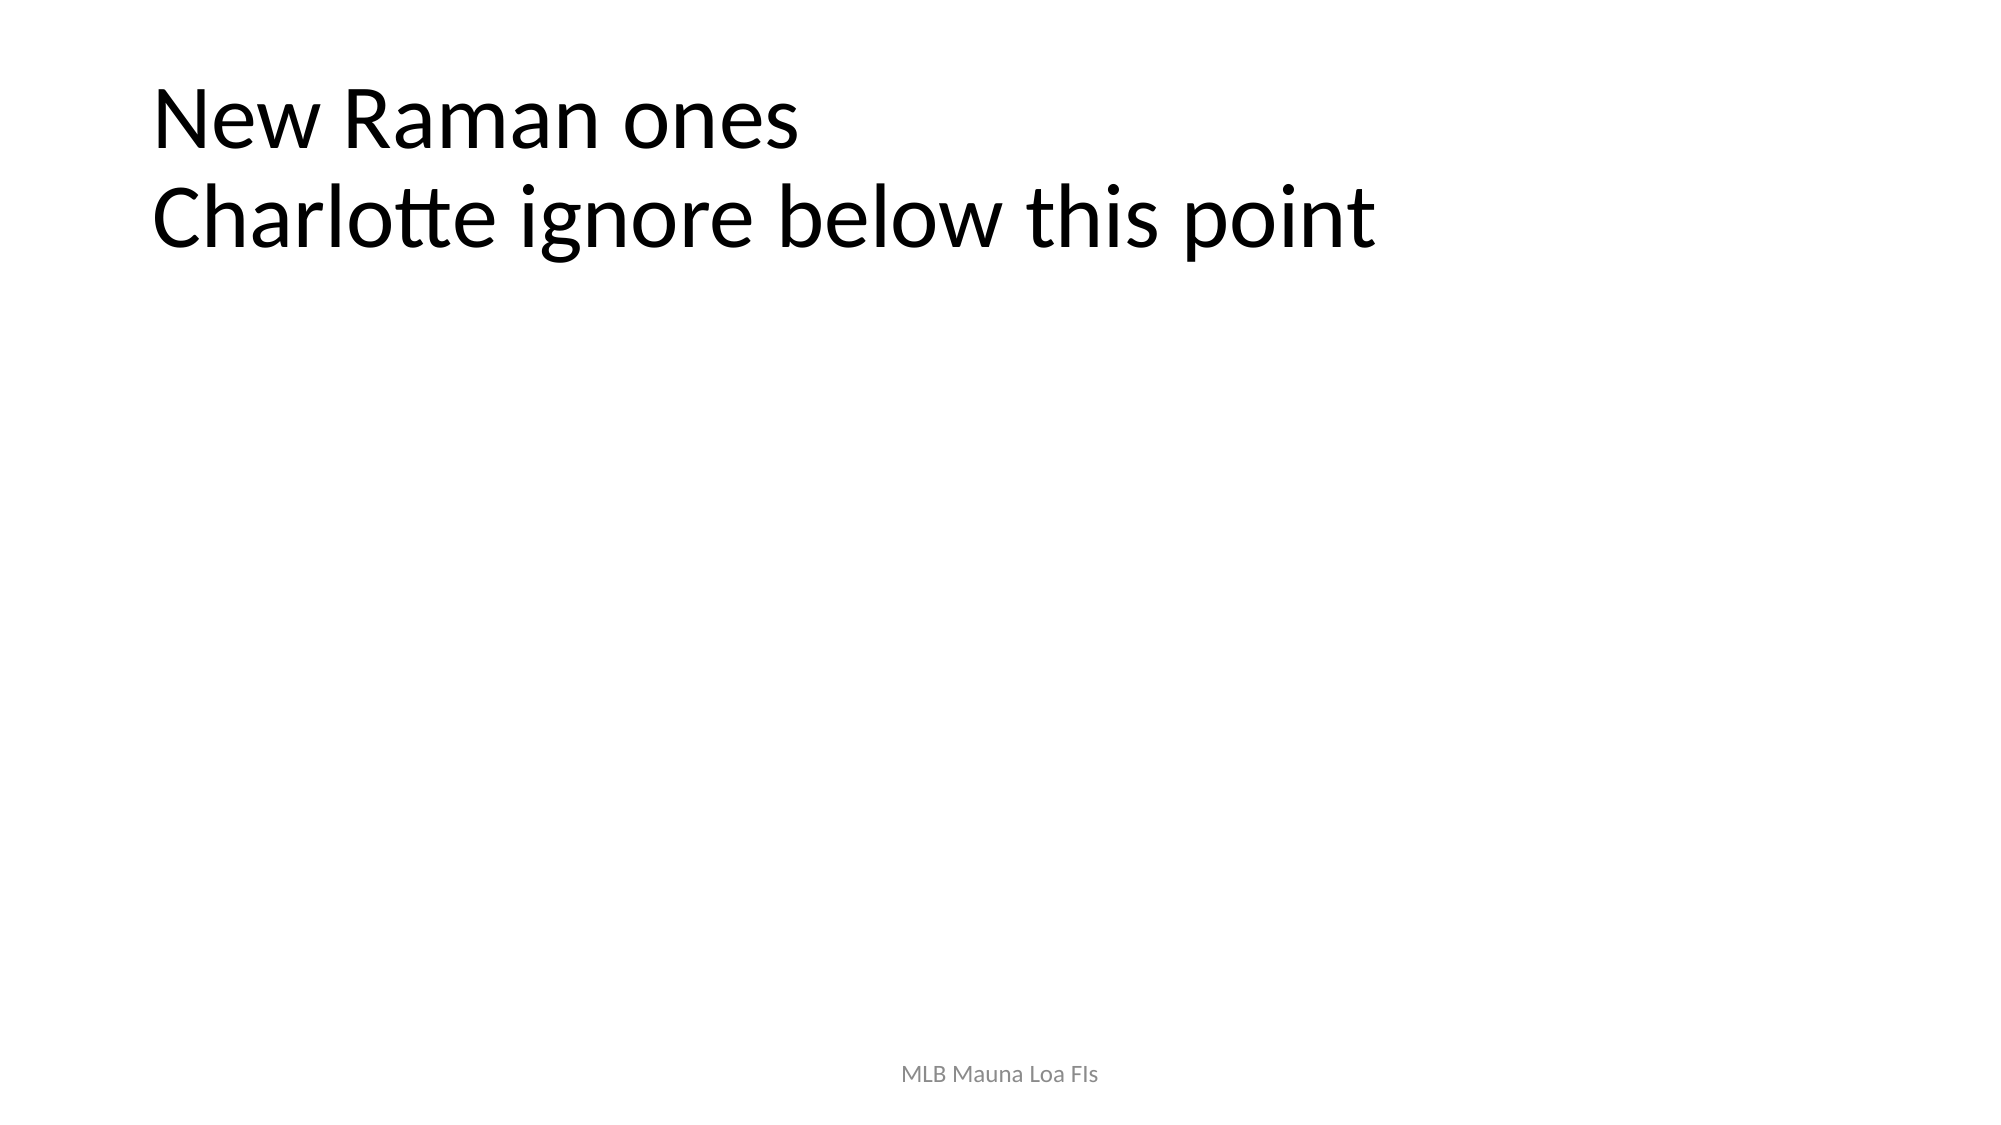

# New Raman ones Charlotte ignore below this point
MLB Mauna Loa FIs